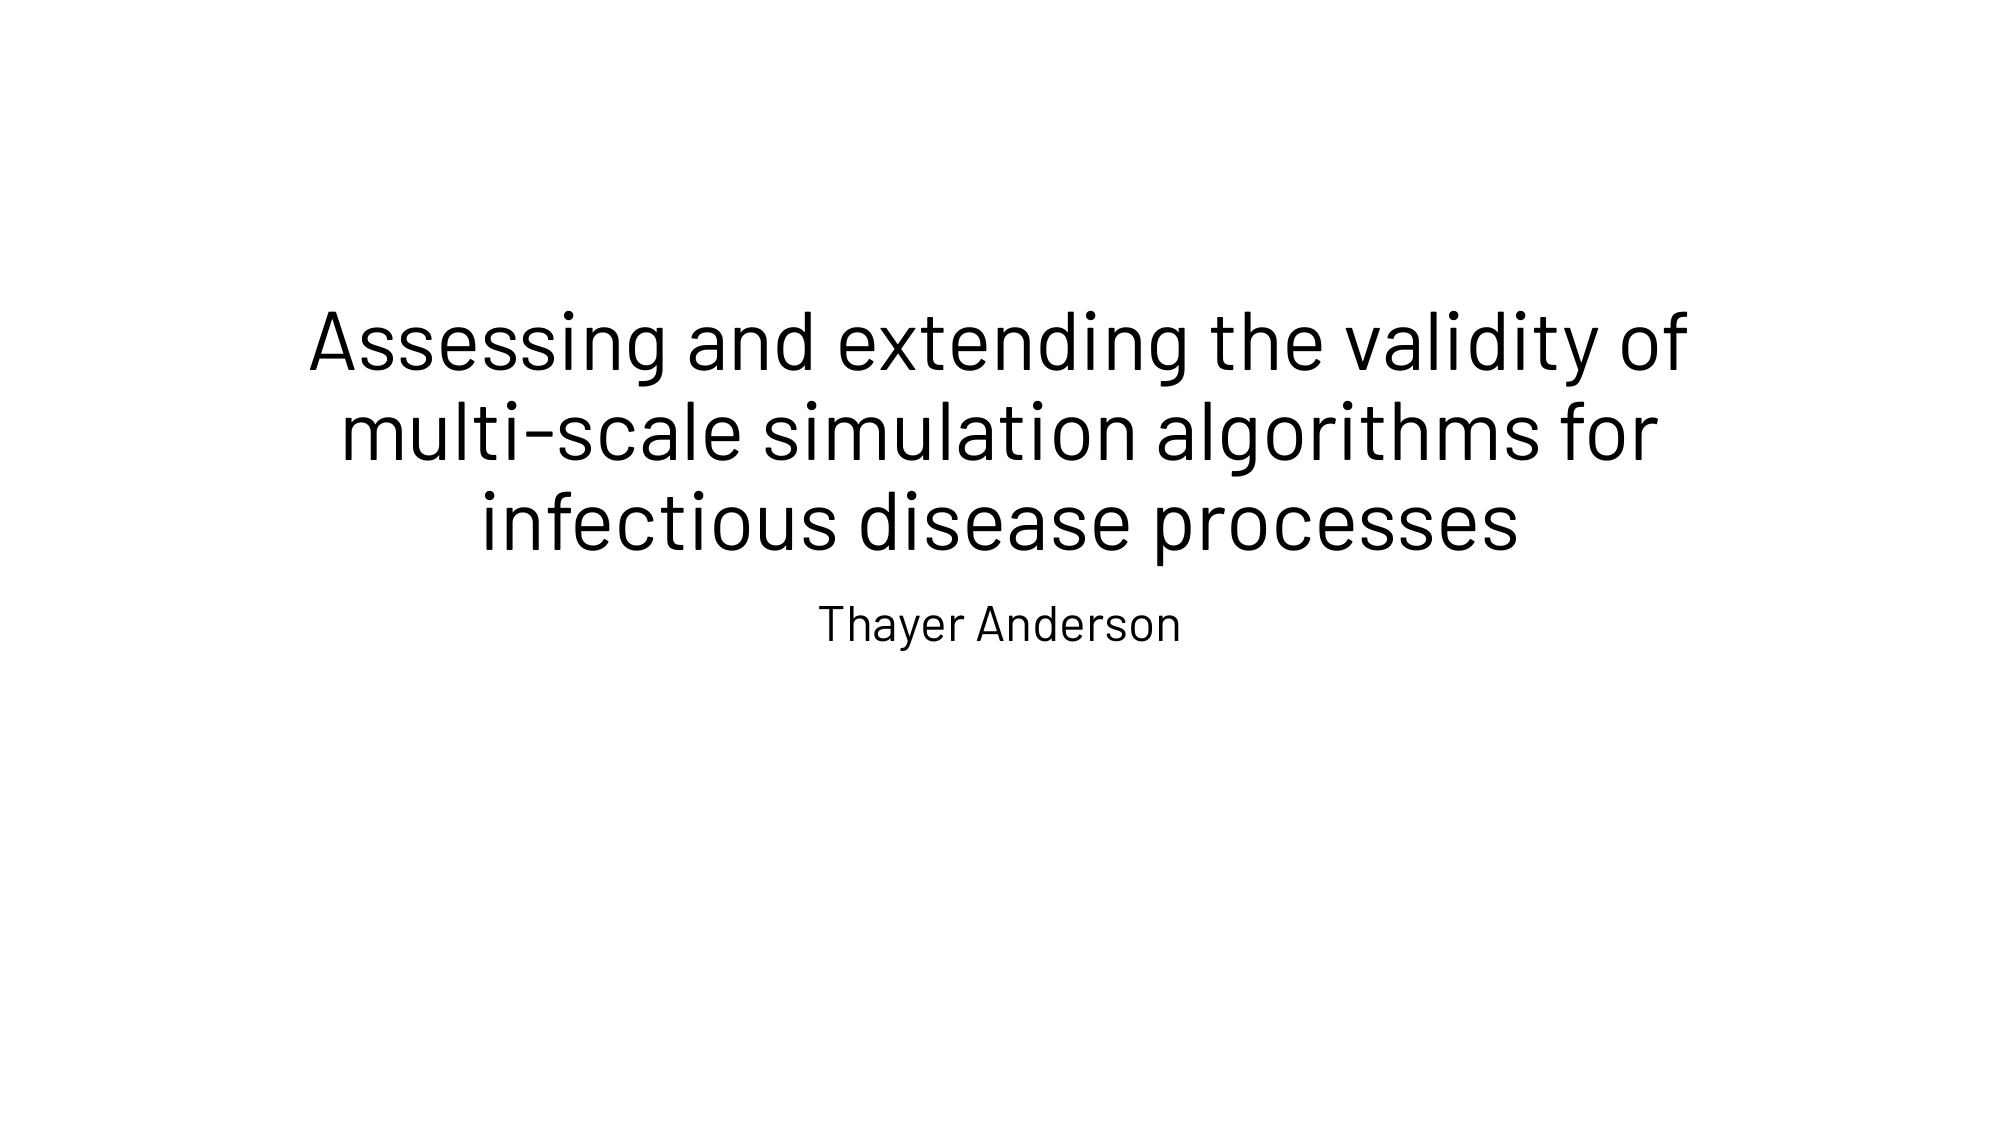

# Assessing and extending the validity of multi-scale simulation algorithms for infectious disease processes
Thayer Anderson